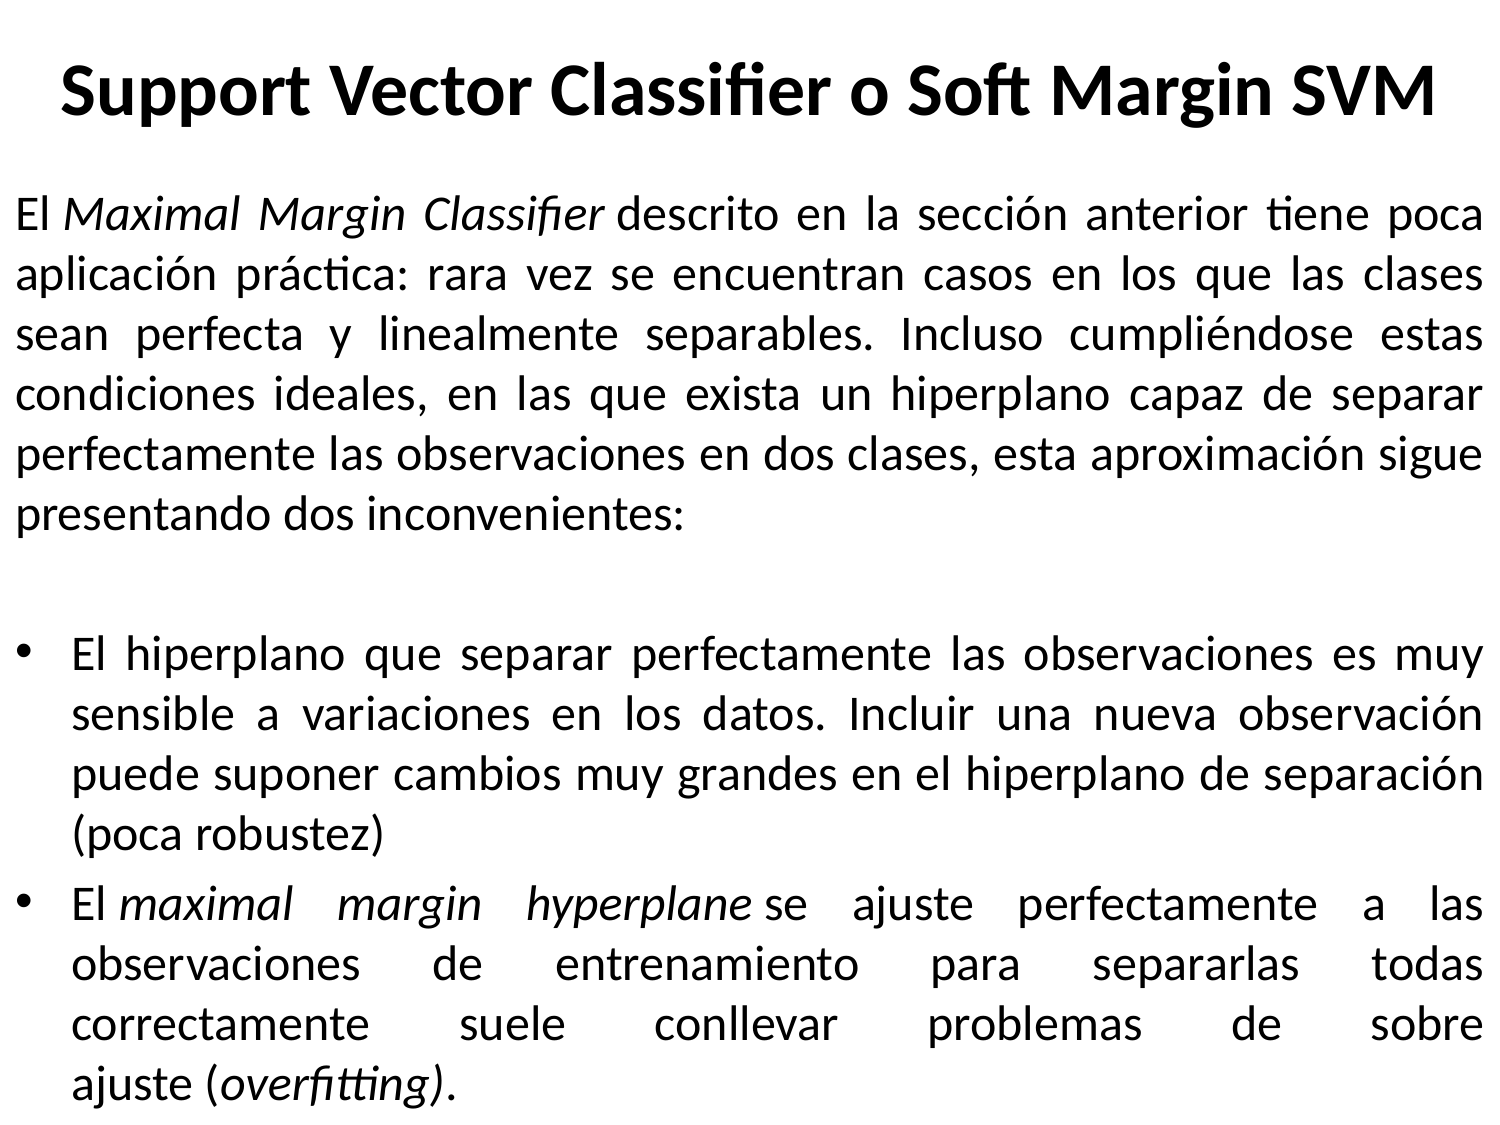

# Support Vector Classifier o Soft Margin SVM
El Maximal Margin Classifier descrito en la sección anterior tiene poca aplicación práctica: rara vez se encuentran casos en los que las clases sean perfecta y linealmente separables. Incluso cumpliéndose estas condiciones ideales, en las que exista un hiperplano capaz de separar perfectamente las observaciones en dos clases, esta aproximación sigue presentando dos inconvenientes:

El hiperplano que separar perfectamente las observaciones es muy sensible a variaciones en los datos. Incluir una nueva observación puede suponer cambios muy grandes en el hiperplano de separación (poca robustez)
El maximal margin hyperplane se ajuste perfectamente a las observaciones de entrenamiento para separarlas todas correctamente suele conllevar problemas de sobre ajuste (overfitting).